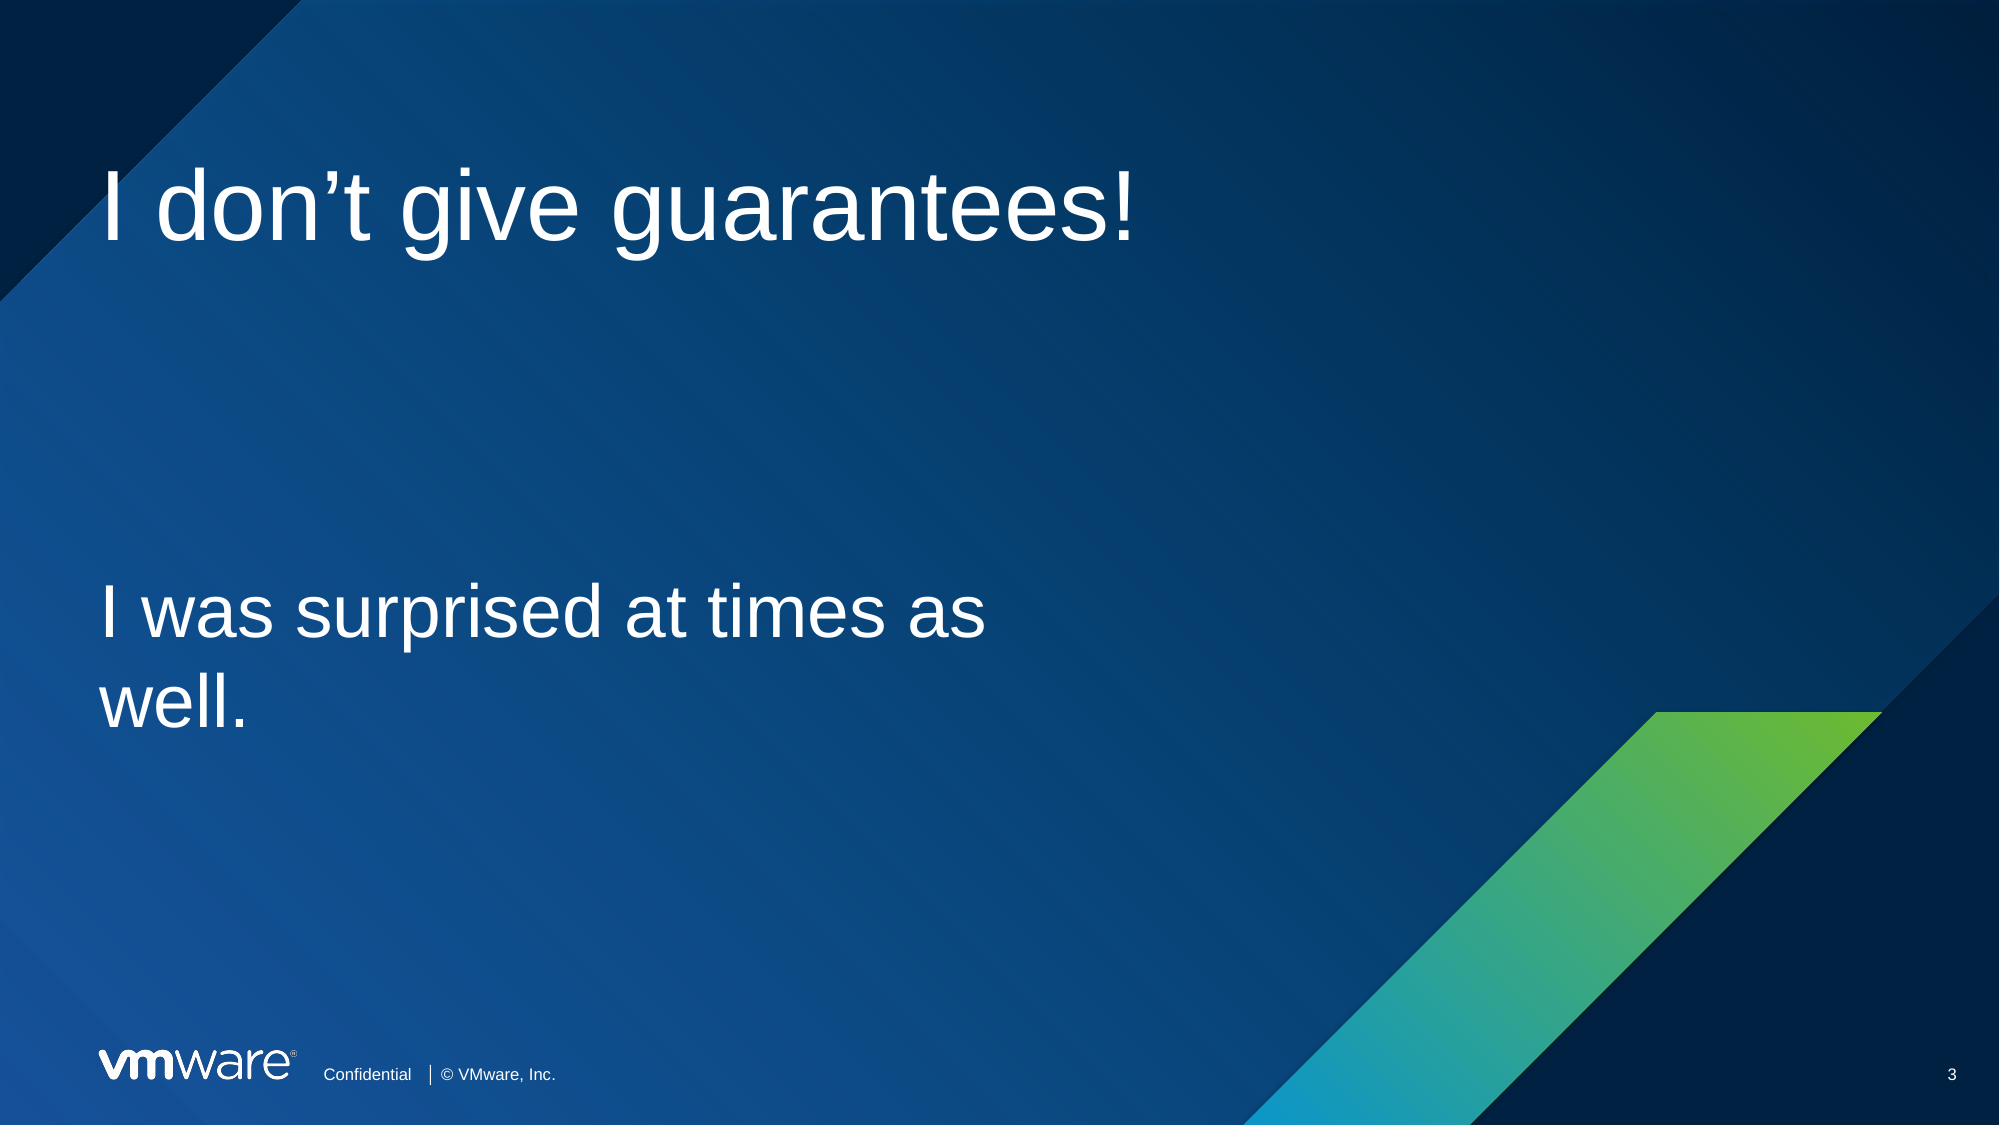

I don’t give guarantees!
I was surprised at times as well.